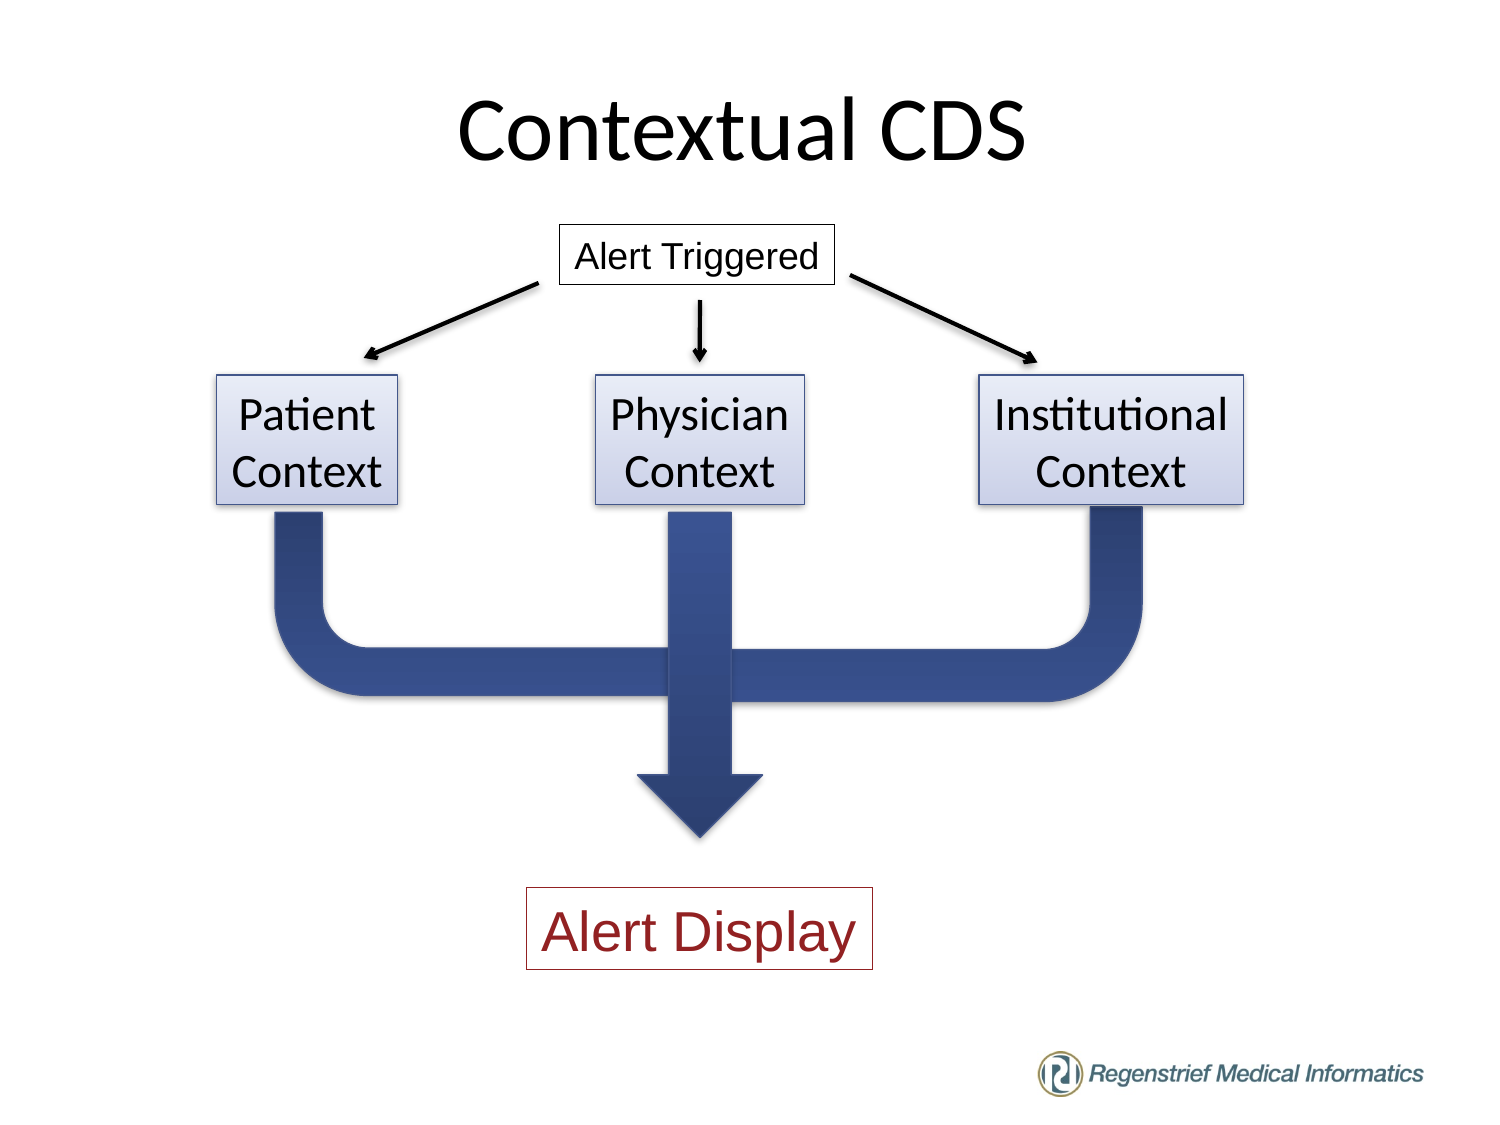

# Contextual CDS
Alert Triggered
Patient
Context
Physician
Context
Institutional
Context

Alert Display